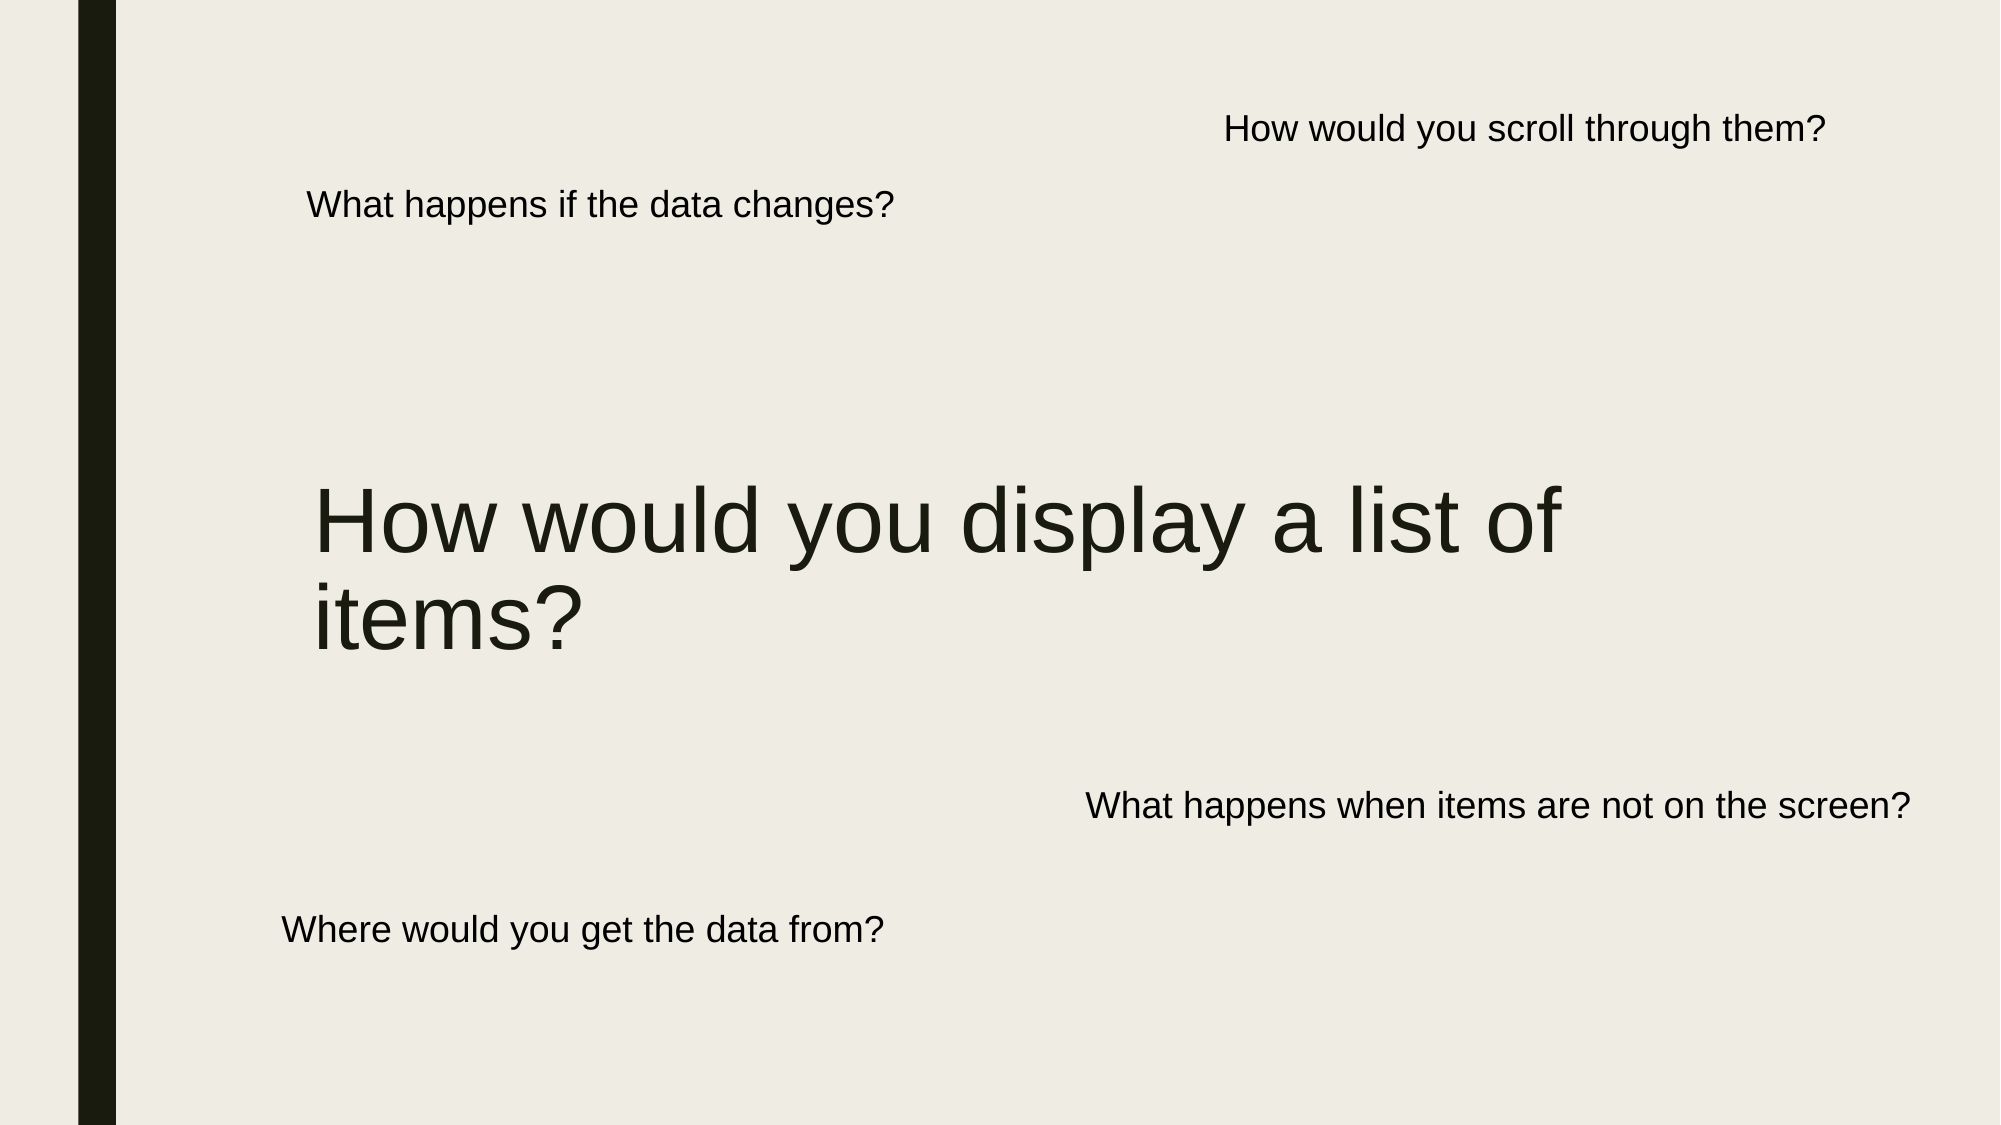

How would you scroll through them?
What happens if the data changes?
# How would you display a list of items?
What happens when items are not on the screen?
Where would you get the data from?